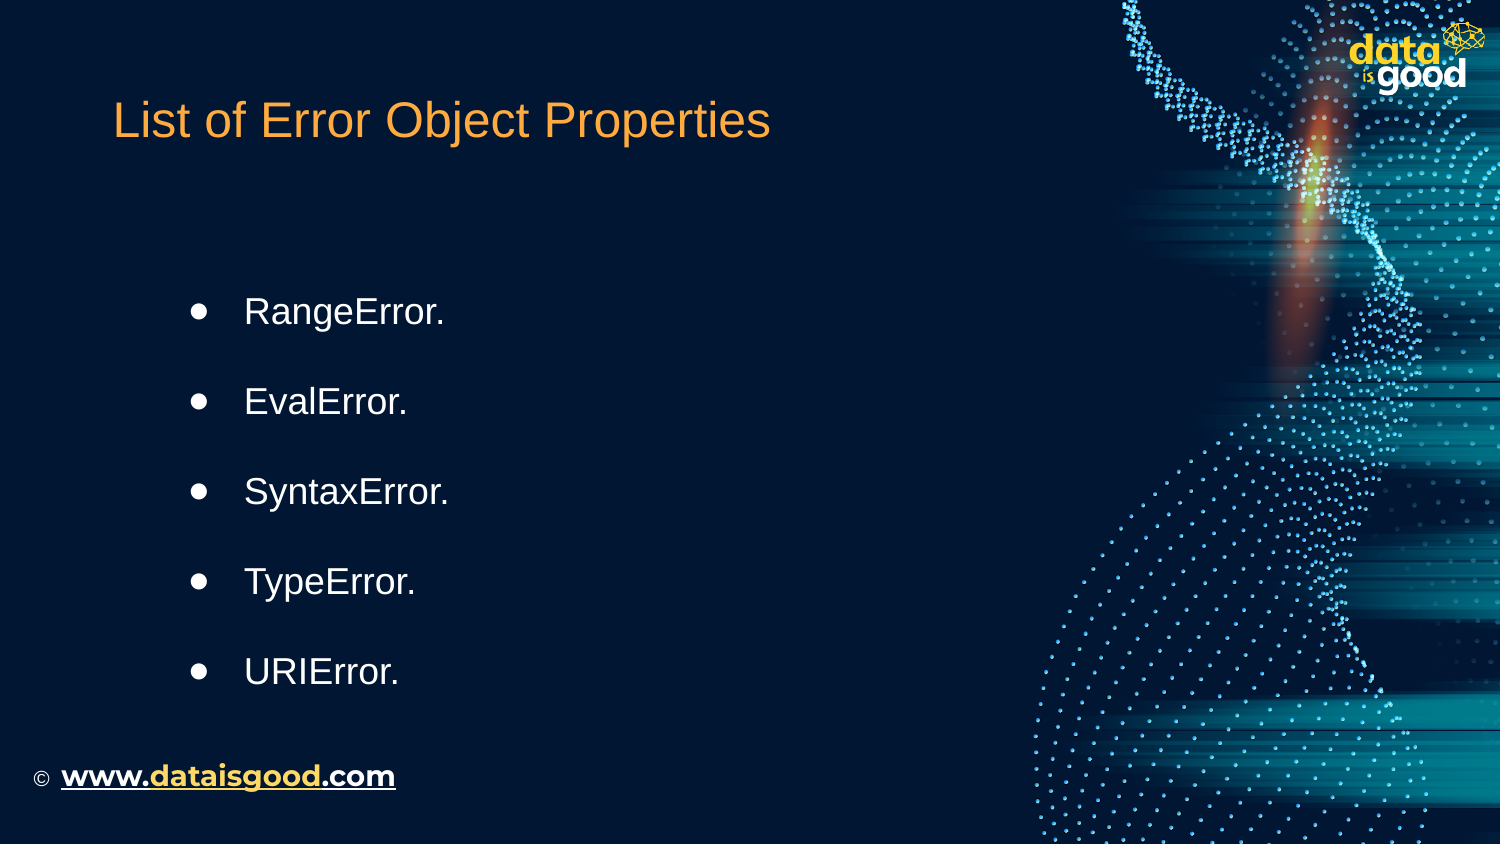

# List of Error Object Properties
RangeError.
EvalError.
SyntaxError.
TypeError.
URIError.